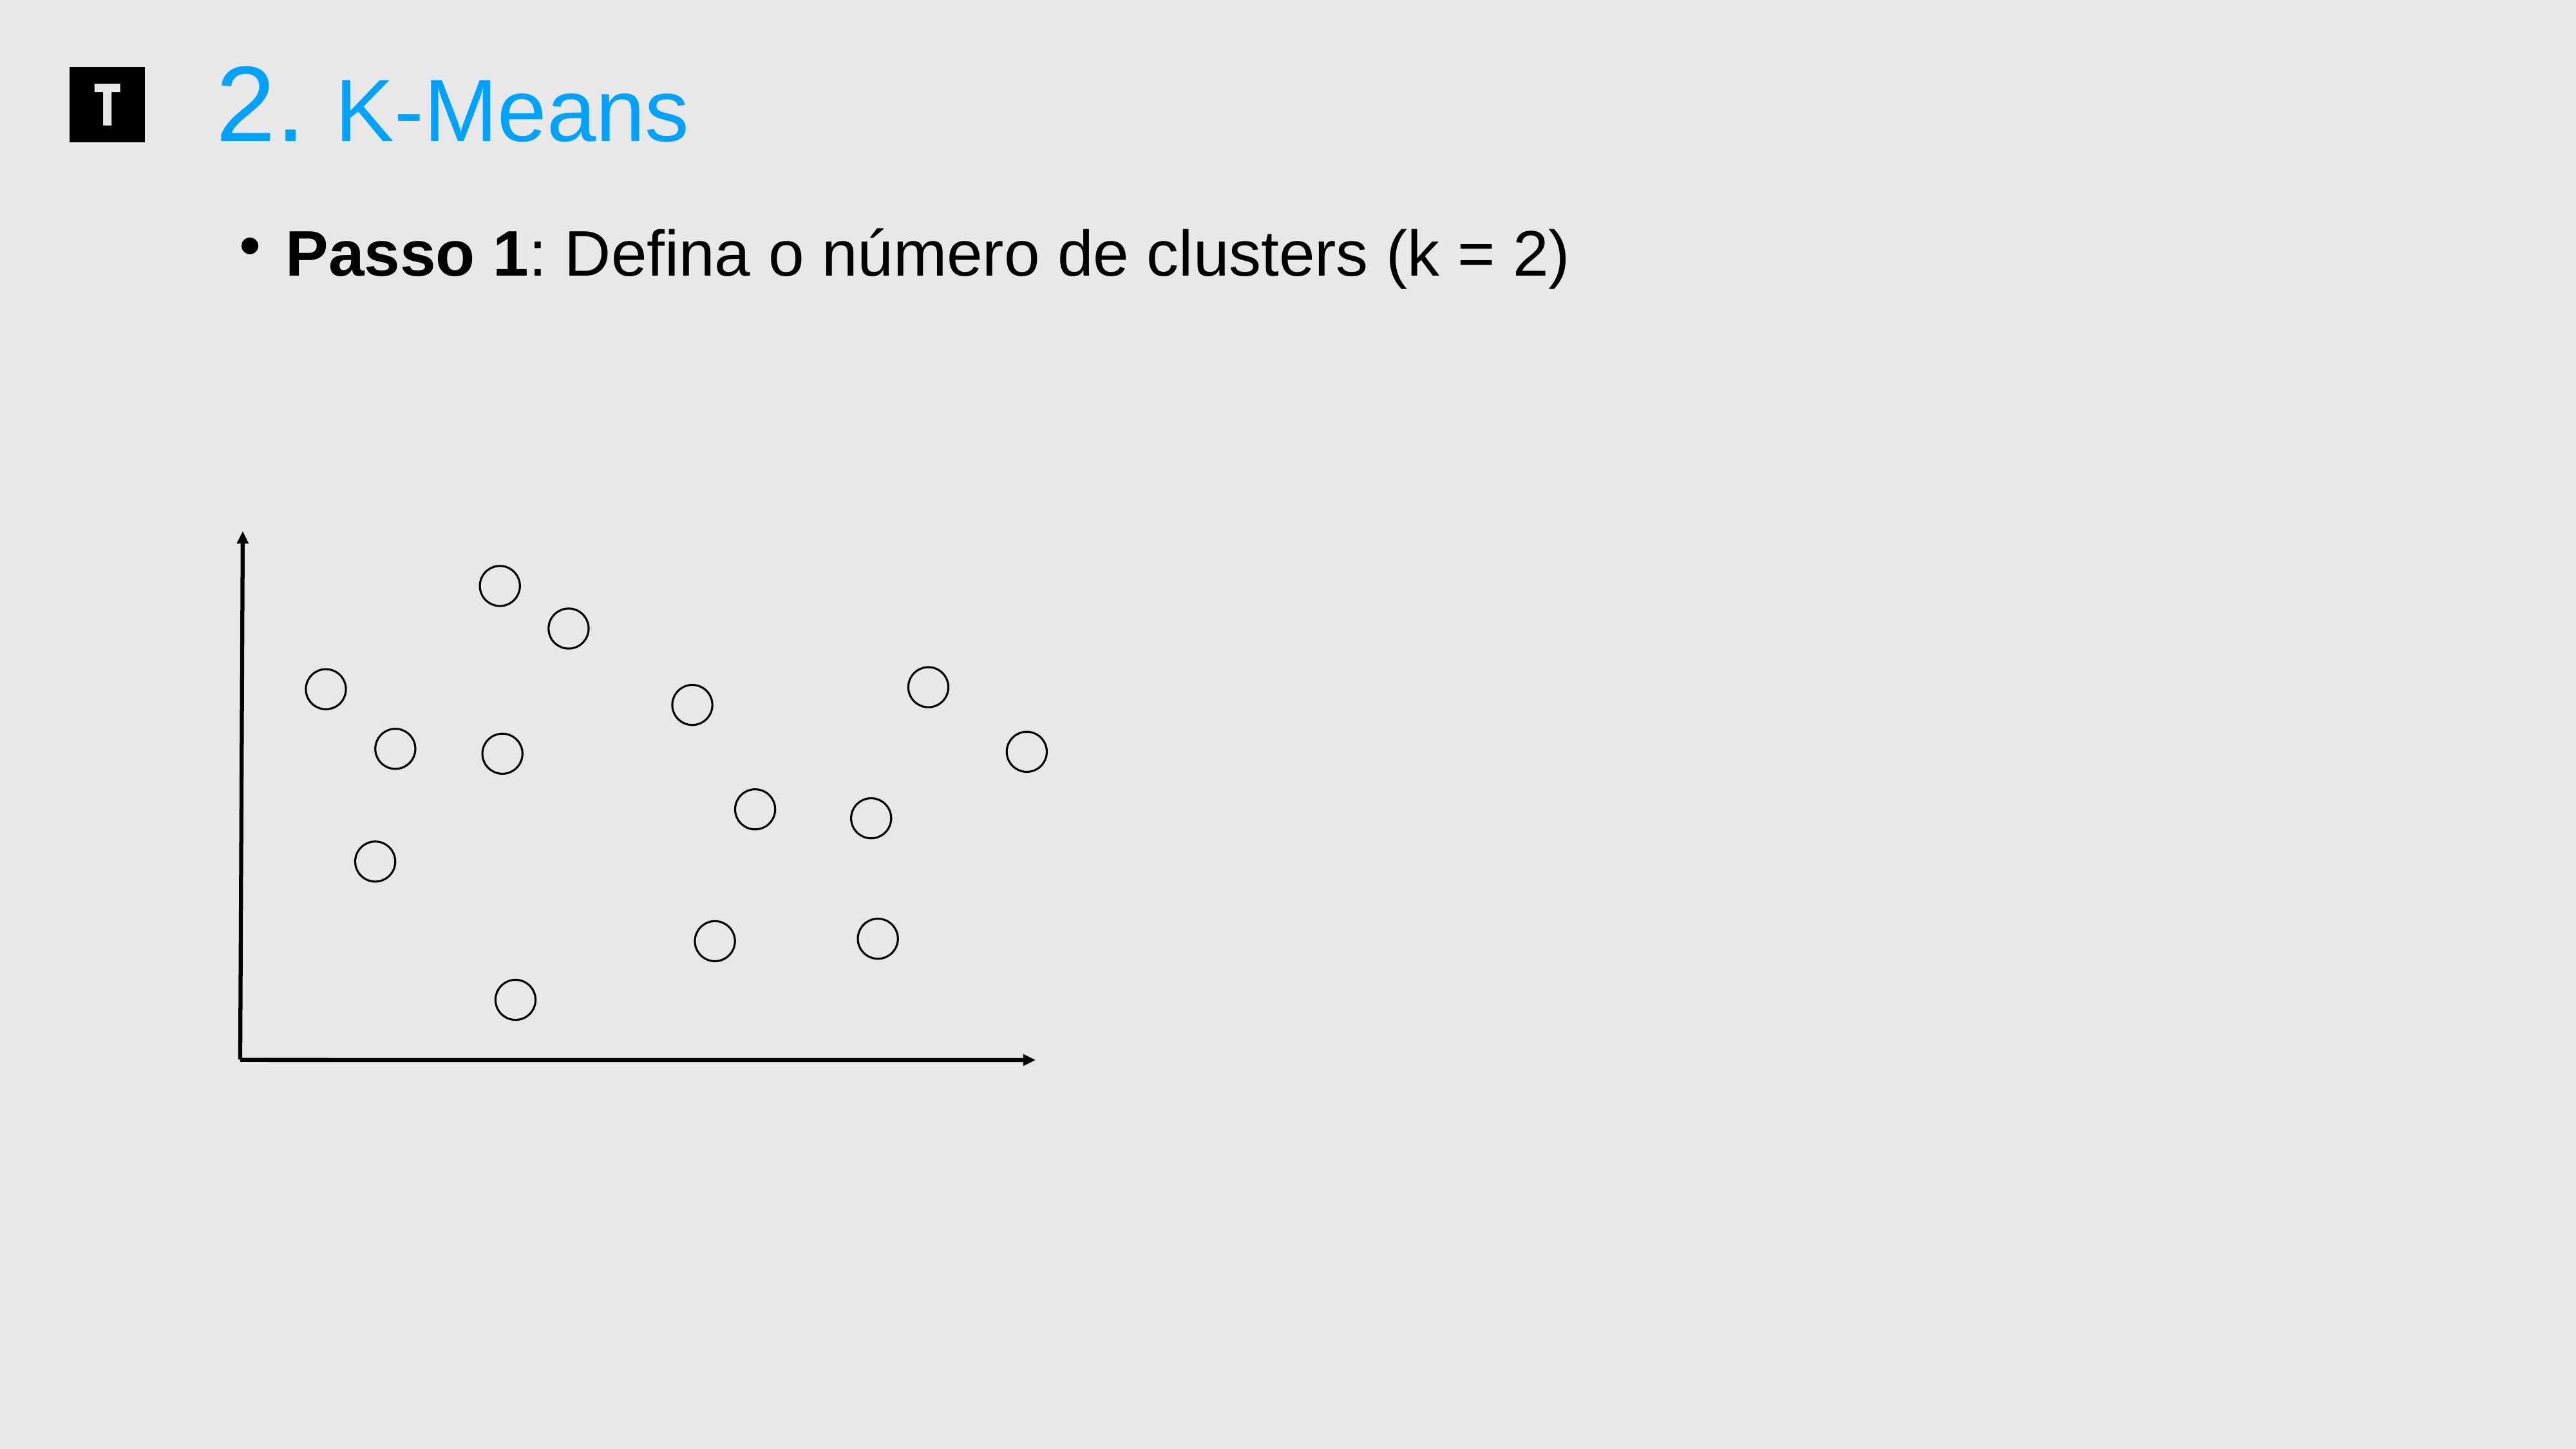

2. K-Means

 Passo 1: Defina o número de clusters (k = 2)